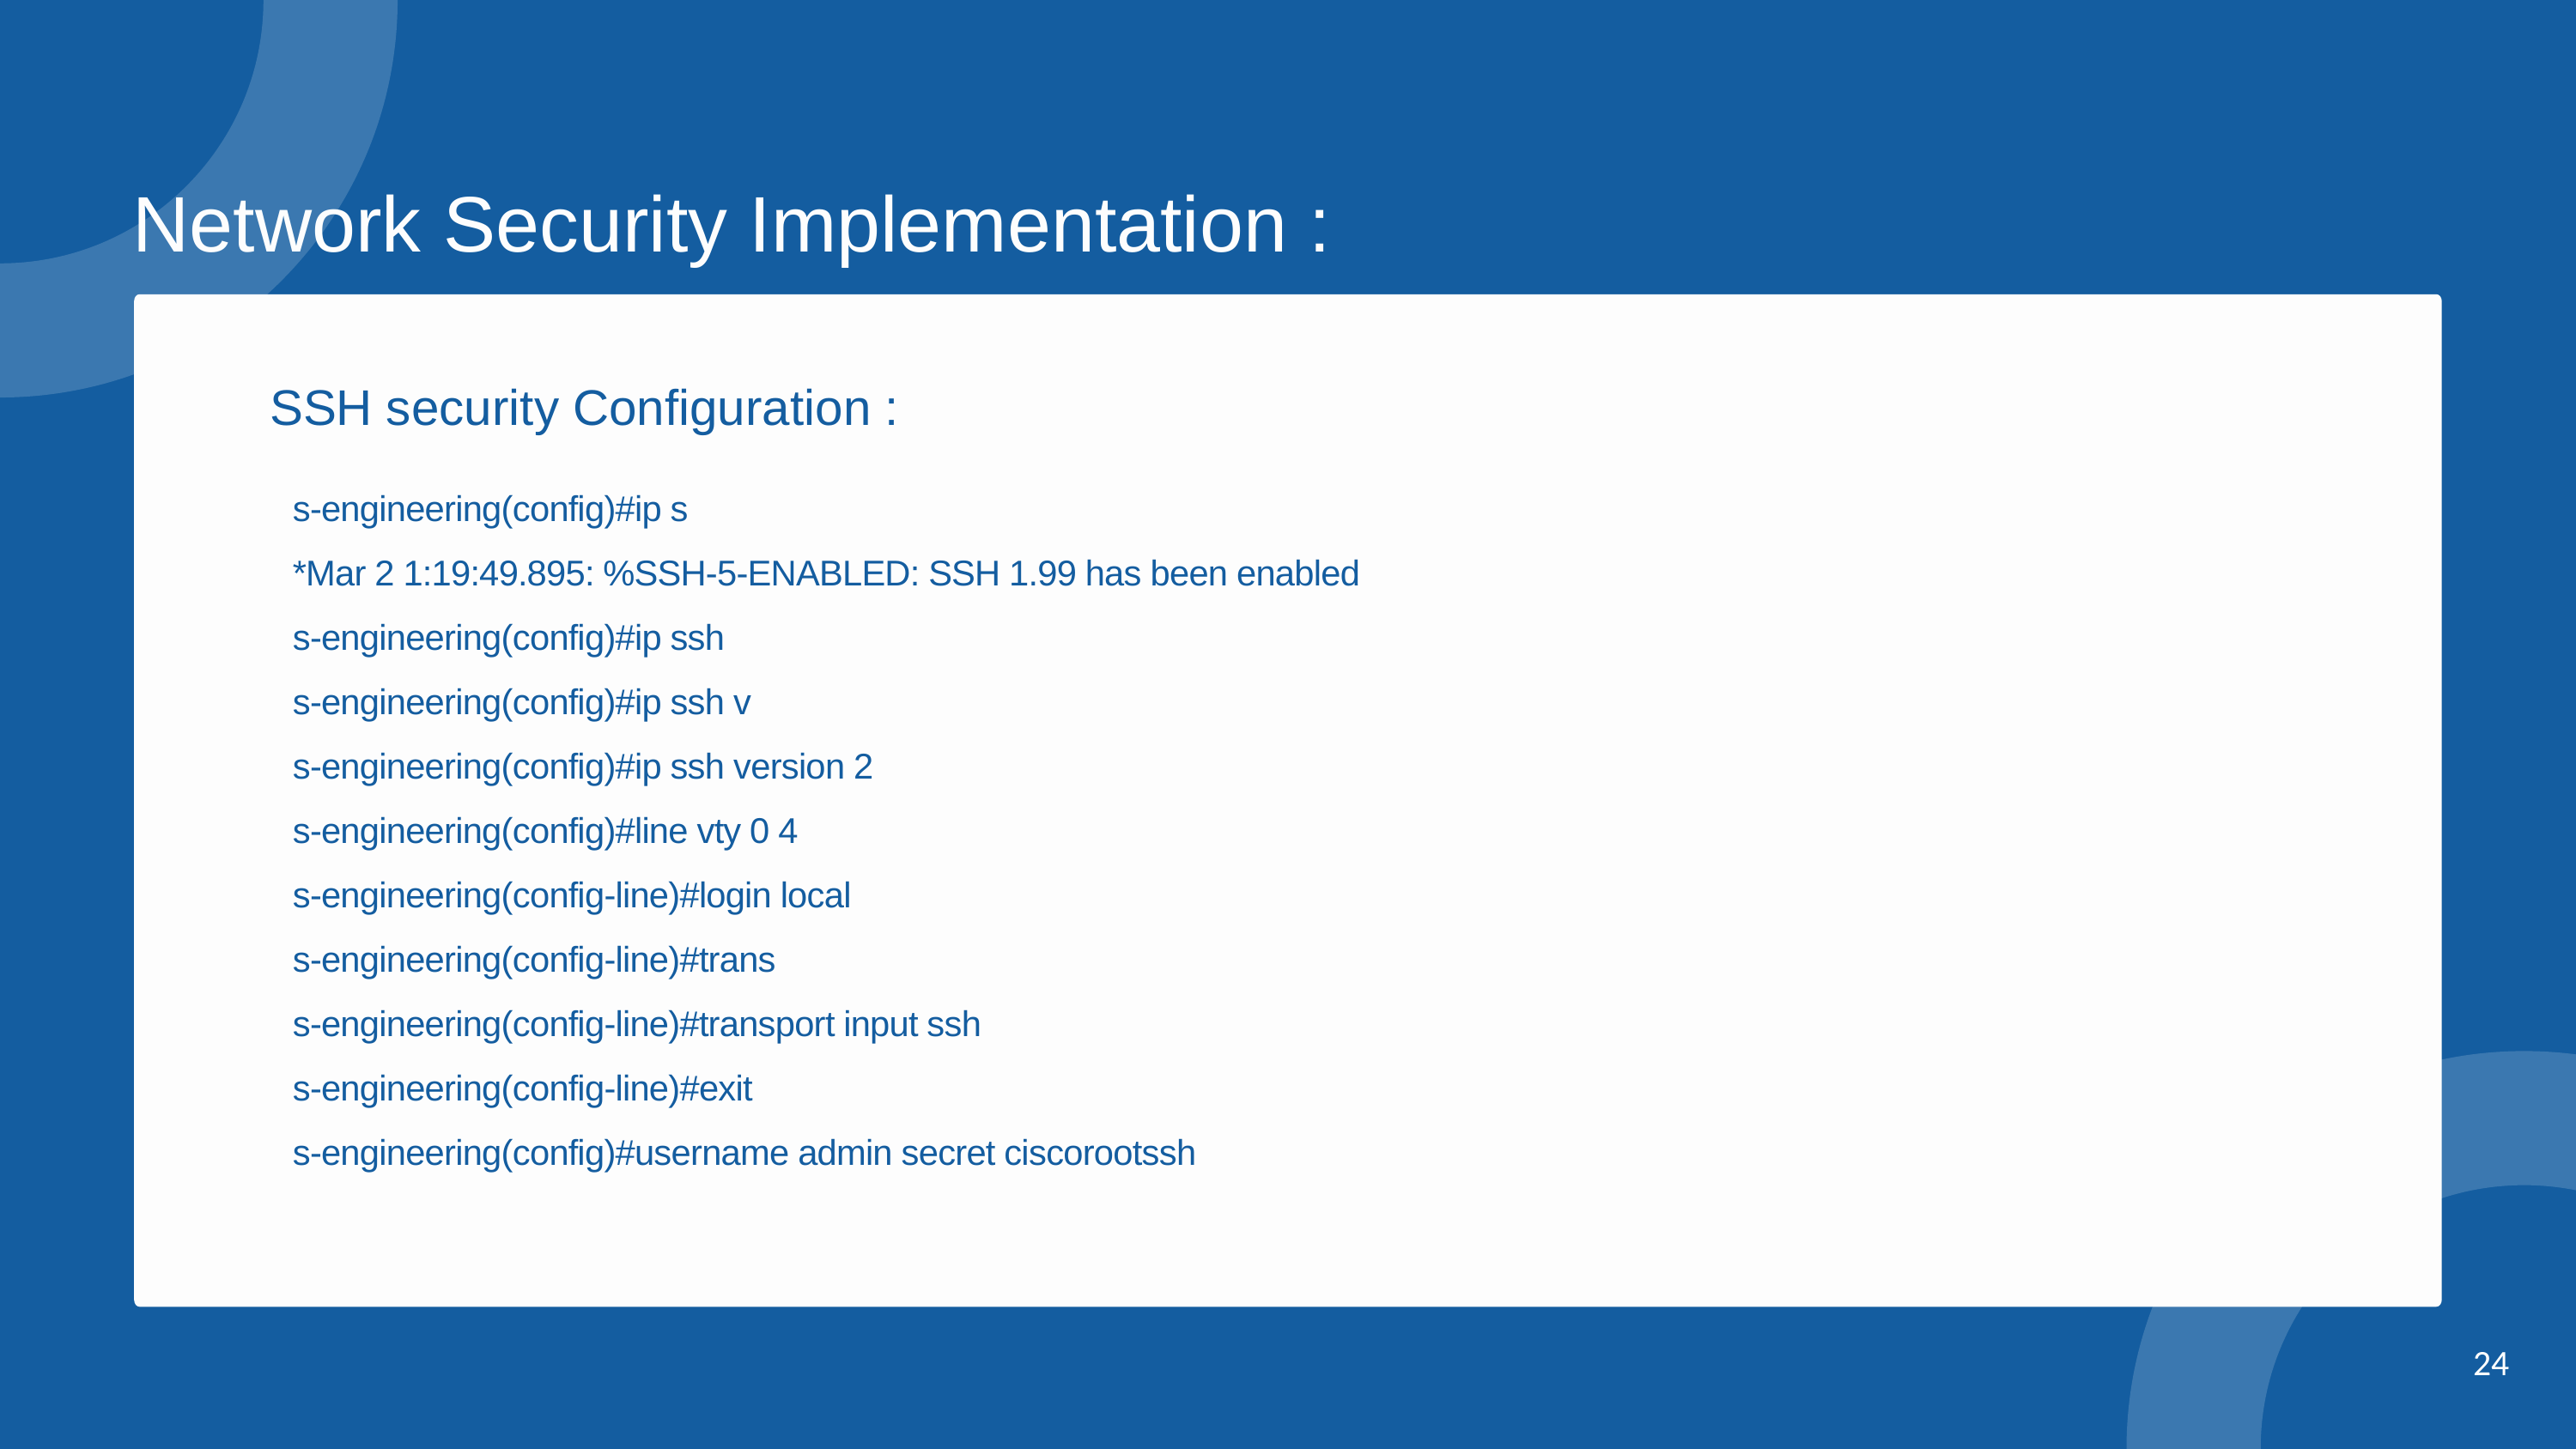

Network Security Implementation :

SSH security Configuration :
s-engineering(config)#ip s
*Mar 2 1:19:49.895: %SSH-5-ENABLED: SSH 1.99 has been enabled
s-engineering(config)#ip ssh
s-engineering(config)#ip ssh v
s-engineering(config)#ip ssh version 2
s-engineering(config)#line vty 0 4
s-engineering(config-line)#login local
s-engineering(config-line)#trans
s-engineering(config-line)#transport input ssh
s-engineering(config-line)#exit
s-engineering(config)#username admin secret ciscorootssh

24